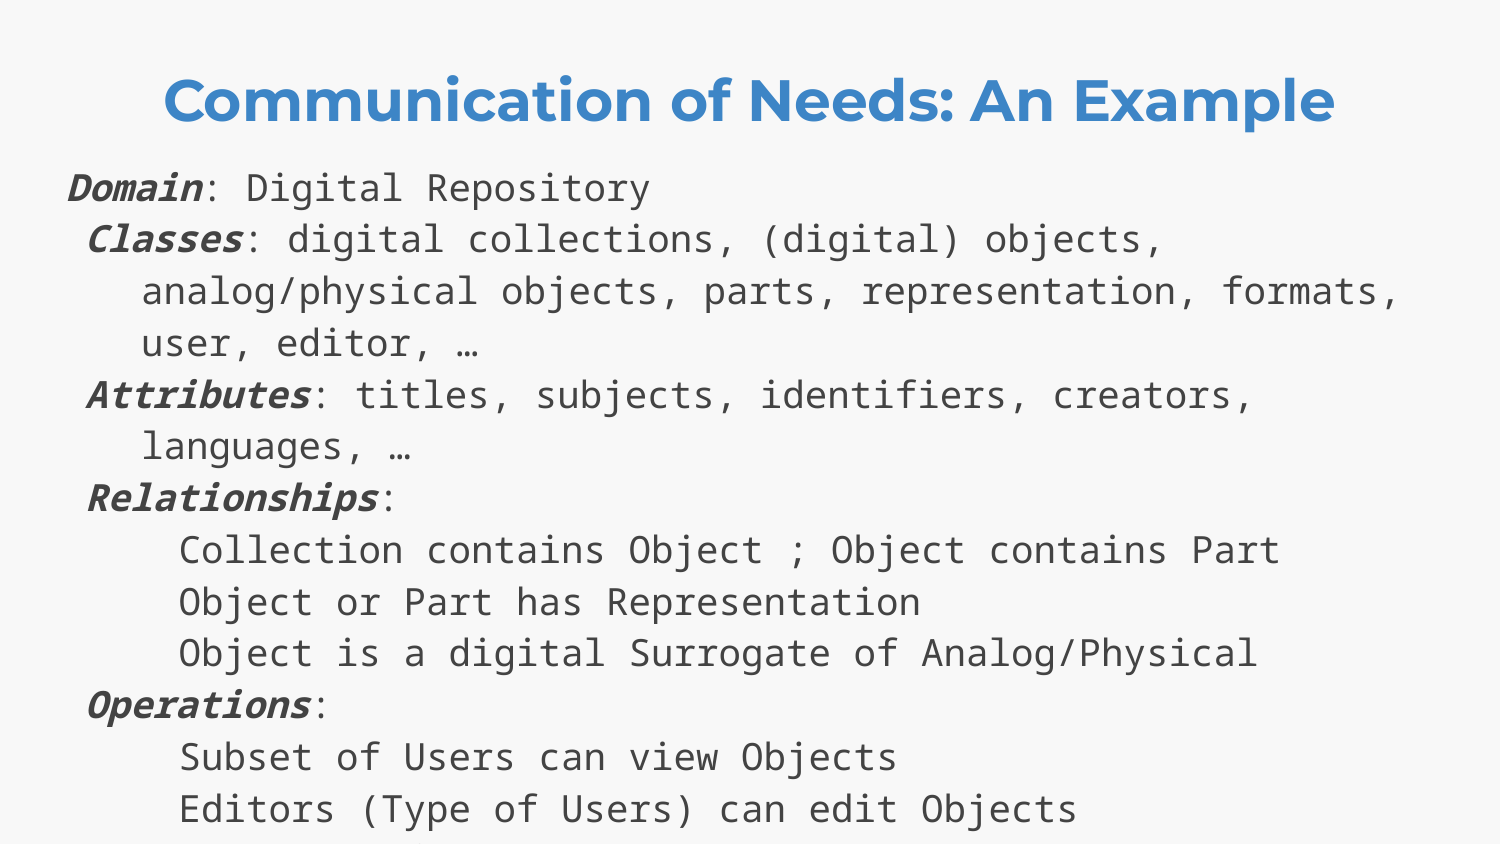

# Communication of Needs: An Example
Domain: Digital Repository
Classes: digital collections, (digital) objects, analog/physical objects, parts, representation, formats, user, editor, …
Attributes: titles, subjects, identifiers, creators, languages, …
Relationships:
Collection contains Object ; Object contains Part
Object or Part has Representation
Object is a digital Surrogate of Analog/Physical
Operations:
Subset of Users can view Objects
Editors (Type of Users) can edit Objects
Types/Enumerations: (format) book, journal, image, artwork, …